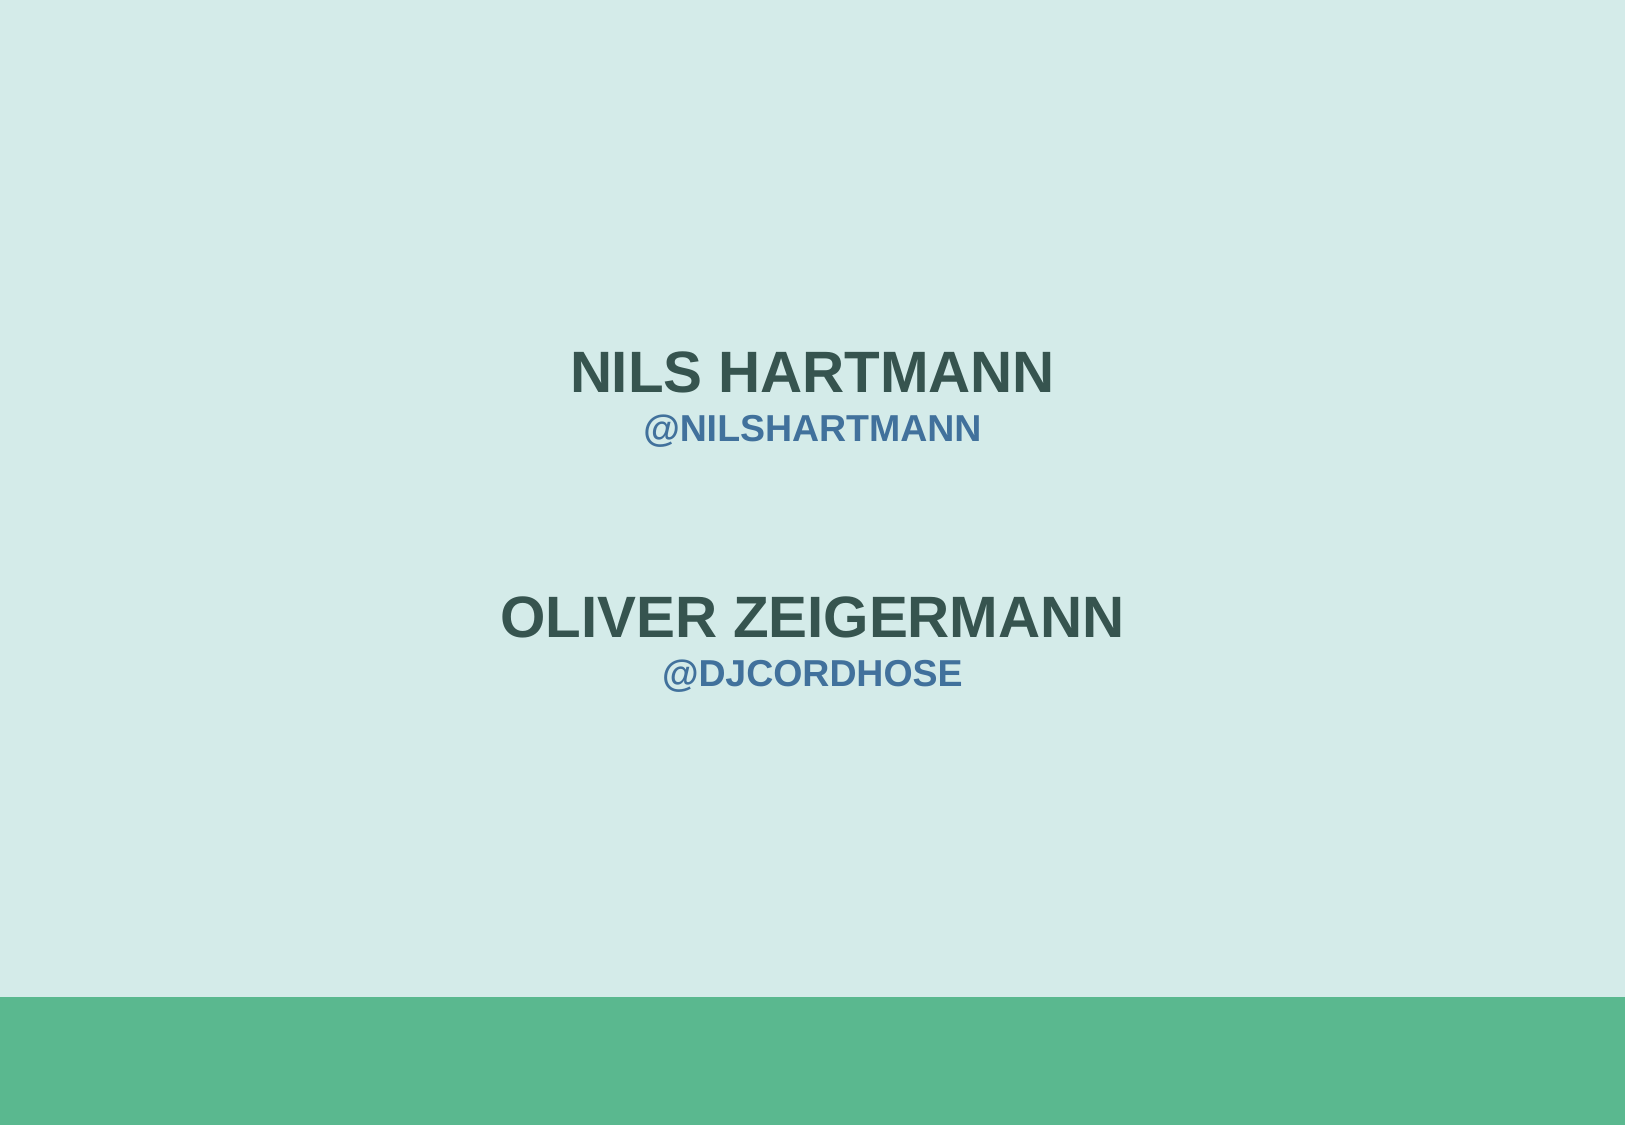

NILS HARTMANN
@NILSHARTMANN

OLIVER ZEIGERMANN
@DJCORDHOSE

#